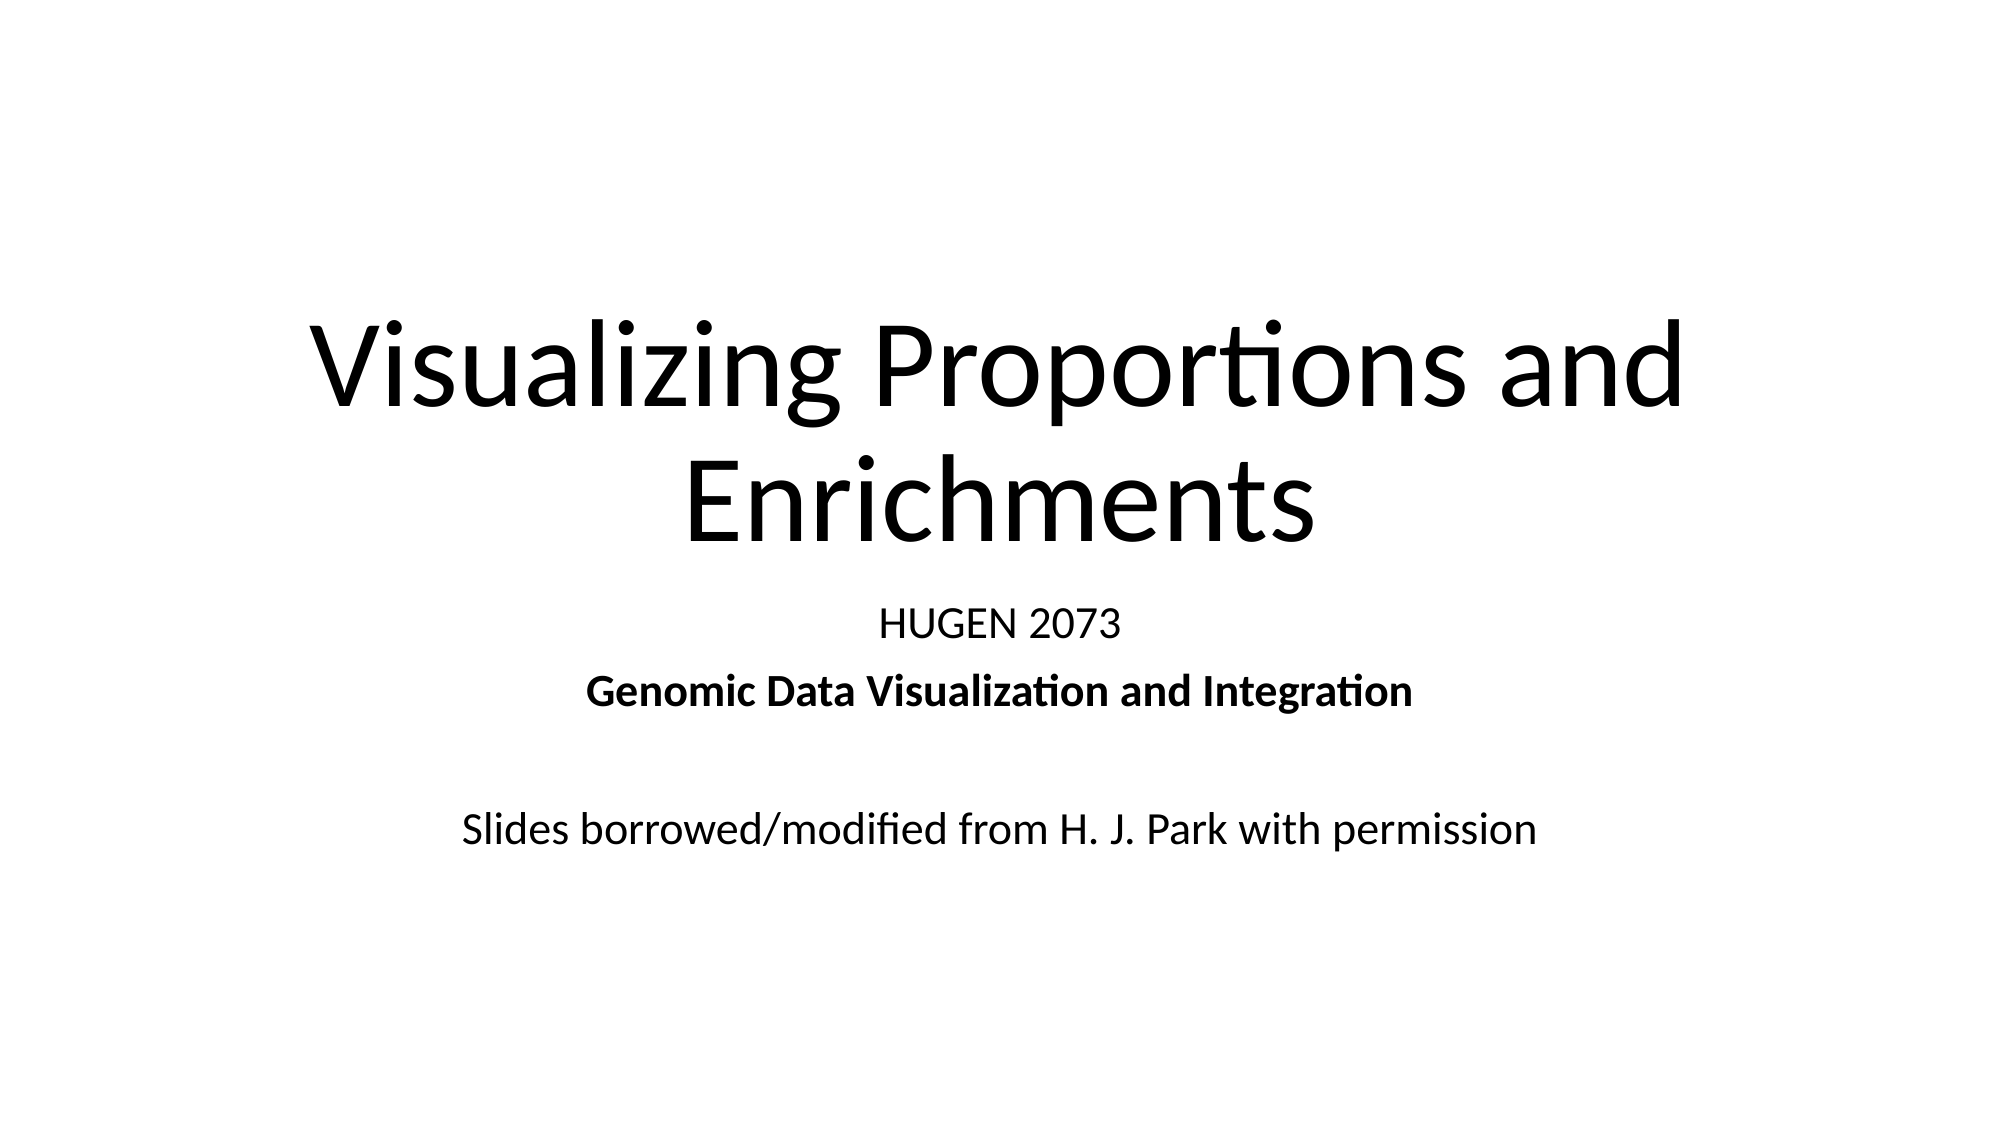

# Visualizing Proportions and Enrichments
HUGEN 2073
Genomic Data Visualization and Integration

Slides borrowed/modified from H. J. Park with permission